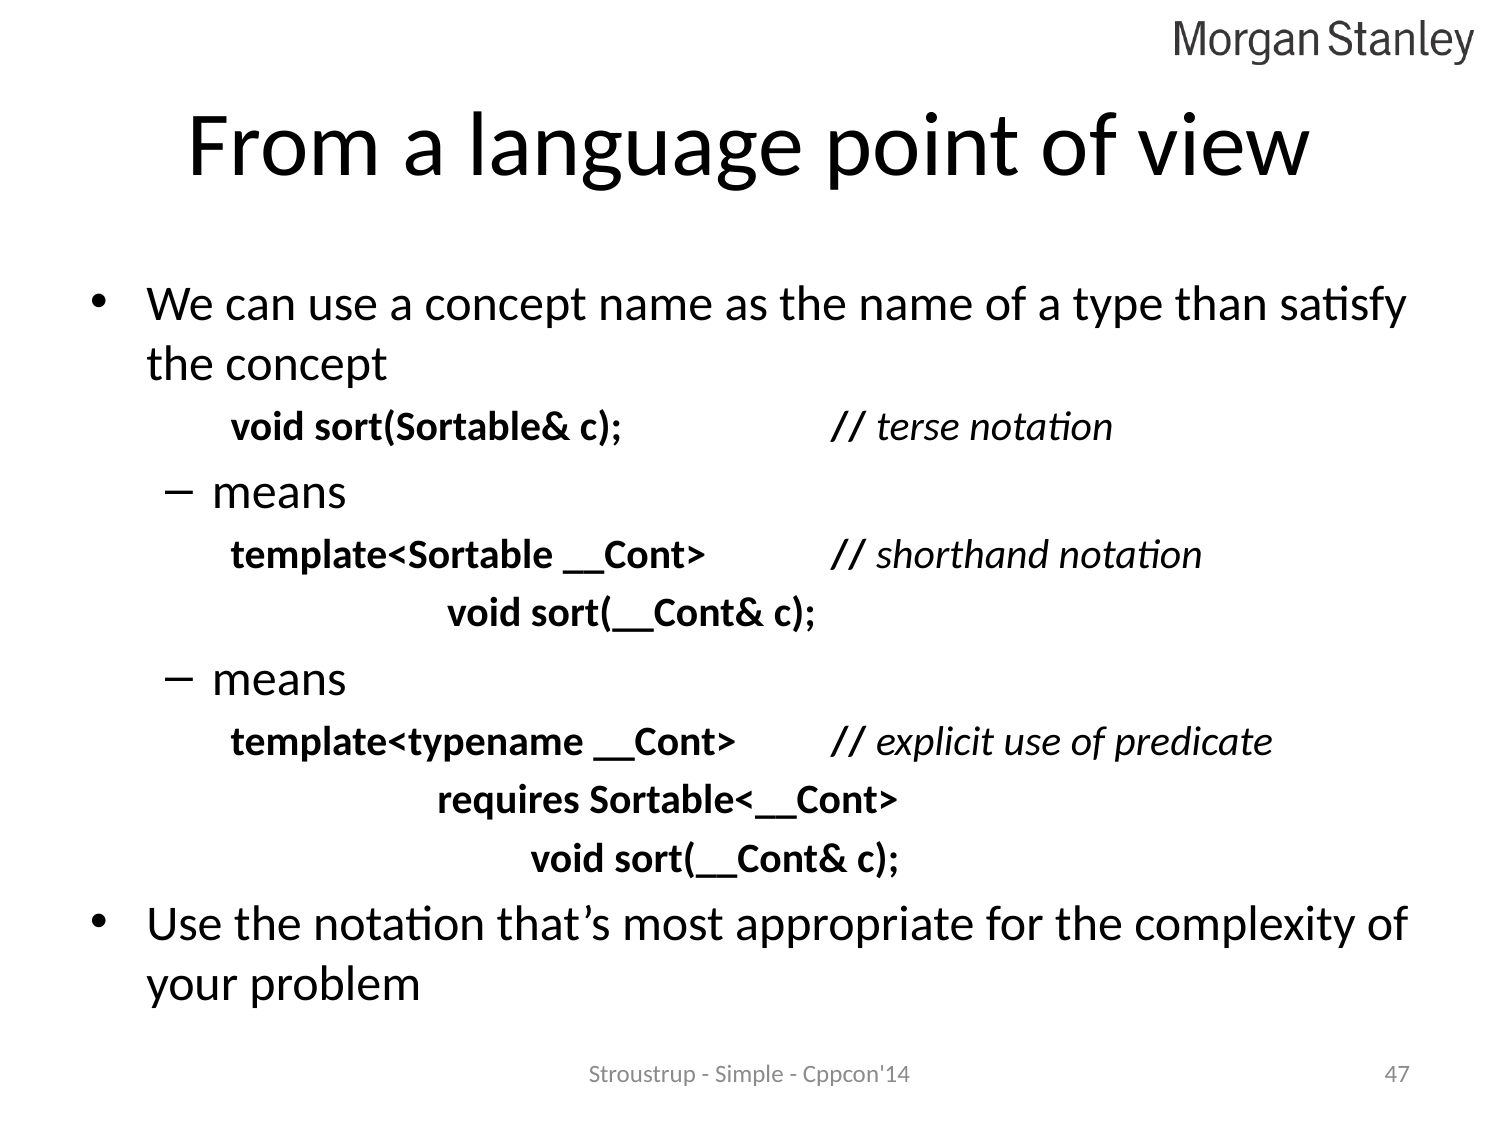

# From a language point of view
We can use a concept name as the name of a type than satisfy the concept
void sort(Sortable& c);		// terse notation
means
template<Sortable __Cont>	// shorthand notation
	       void sort(__Cont& c);
means
template<typename __Cont>	// explicit use of predicate
	      requires Sortable<__Cont>
		void sort(__Cont& c);
Use the notation that’s most appropriate for the complexity of your problem

Stroustrup - Simple - Cppcon'14
47